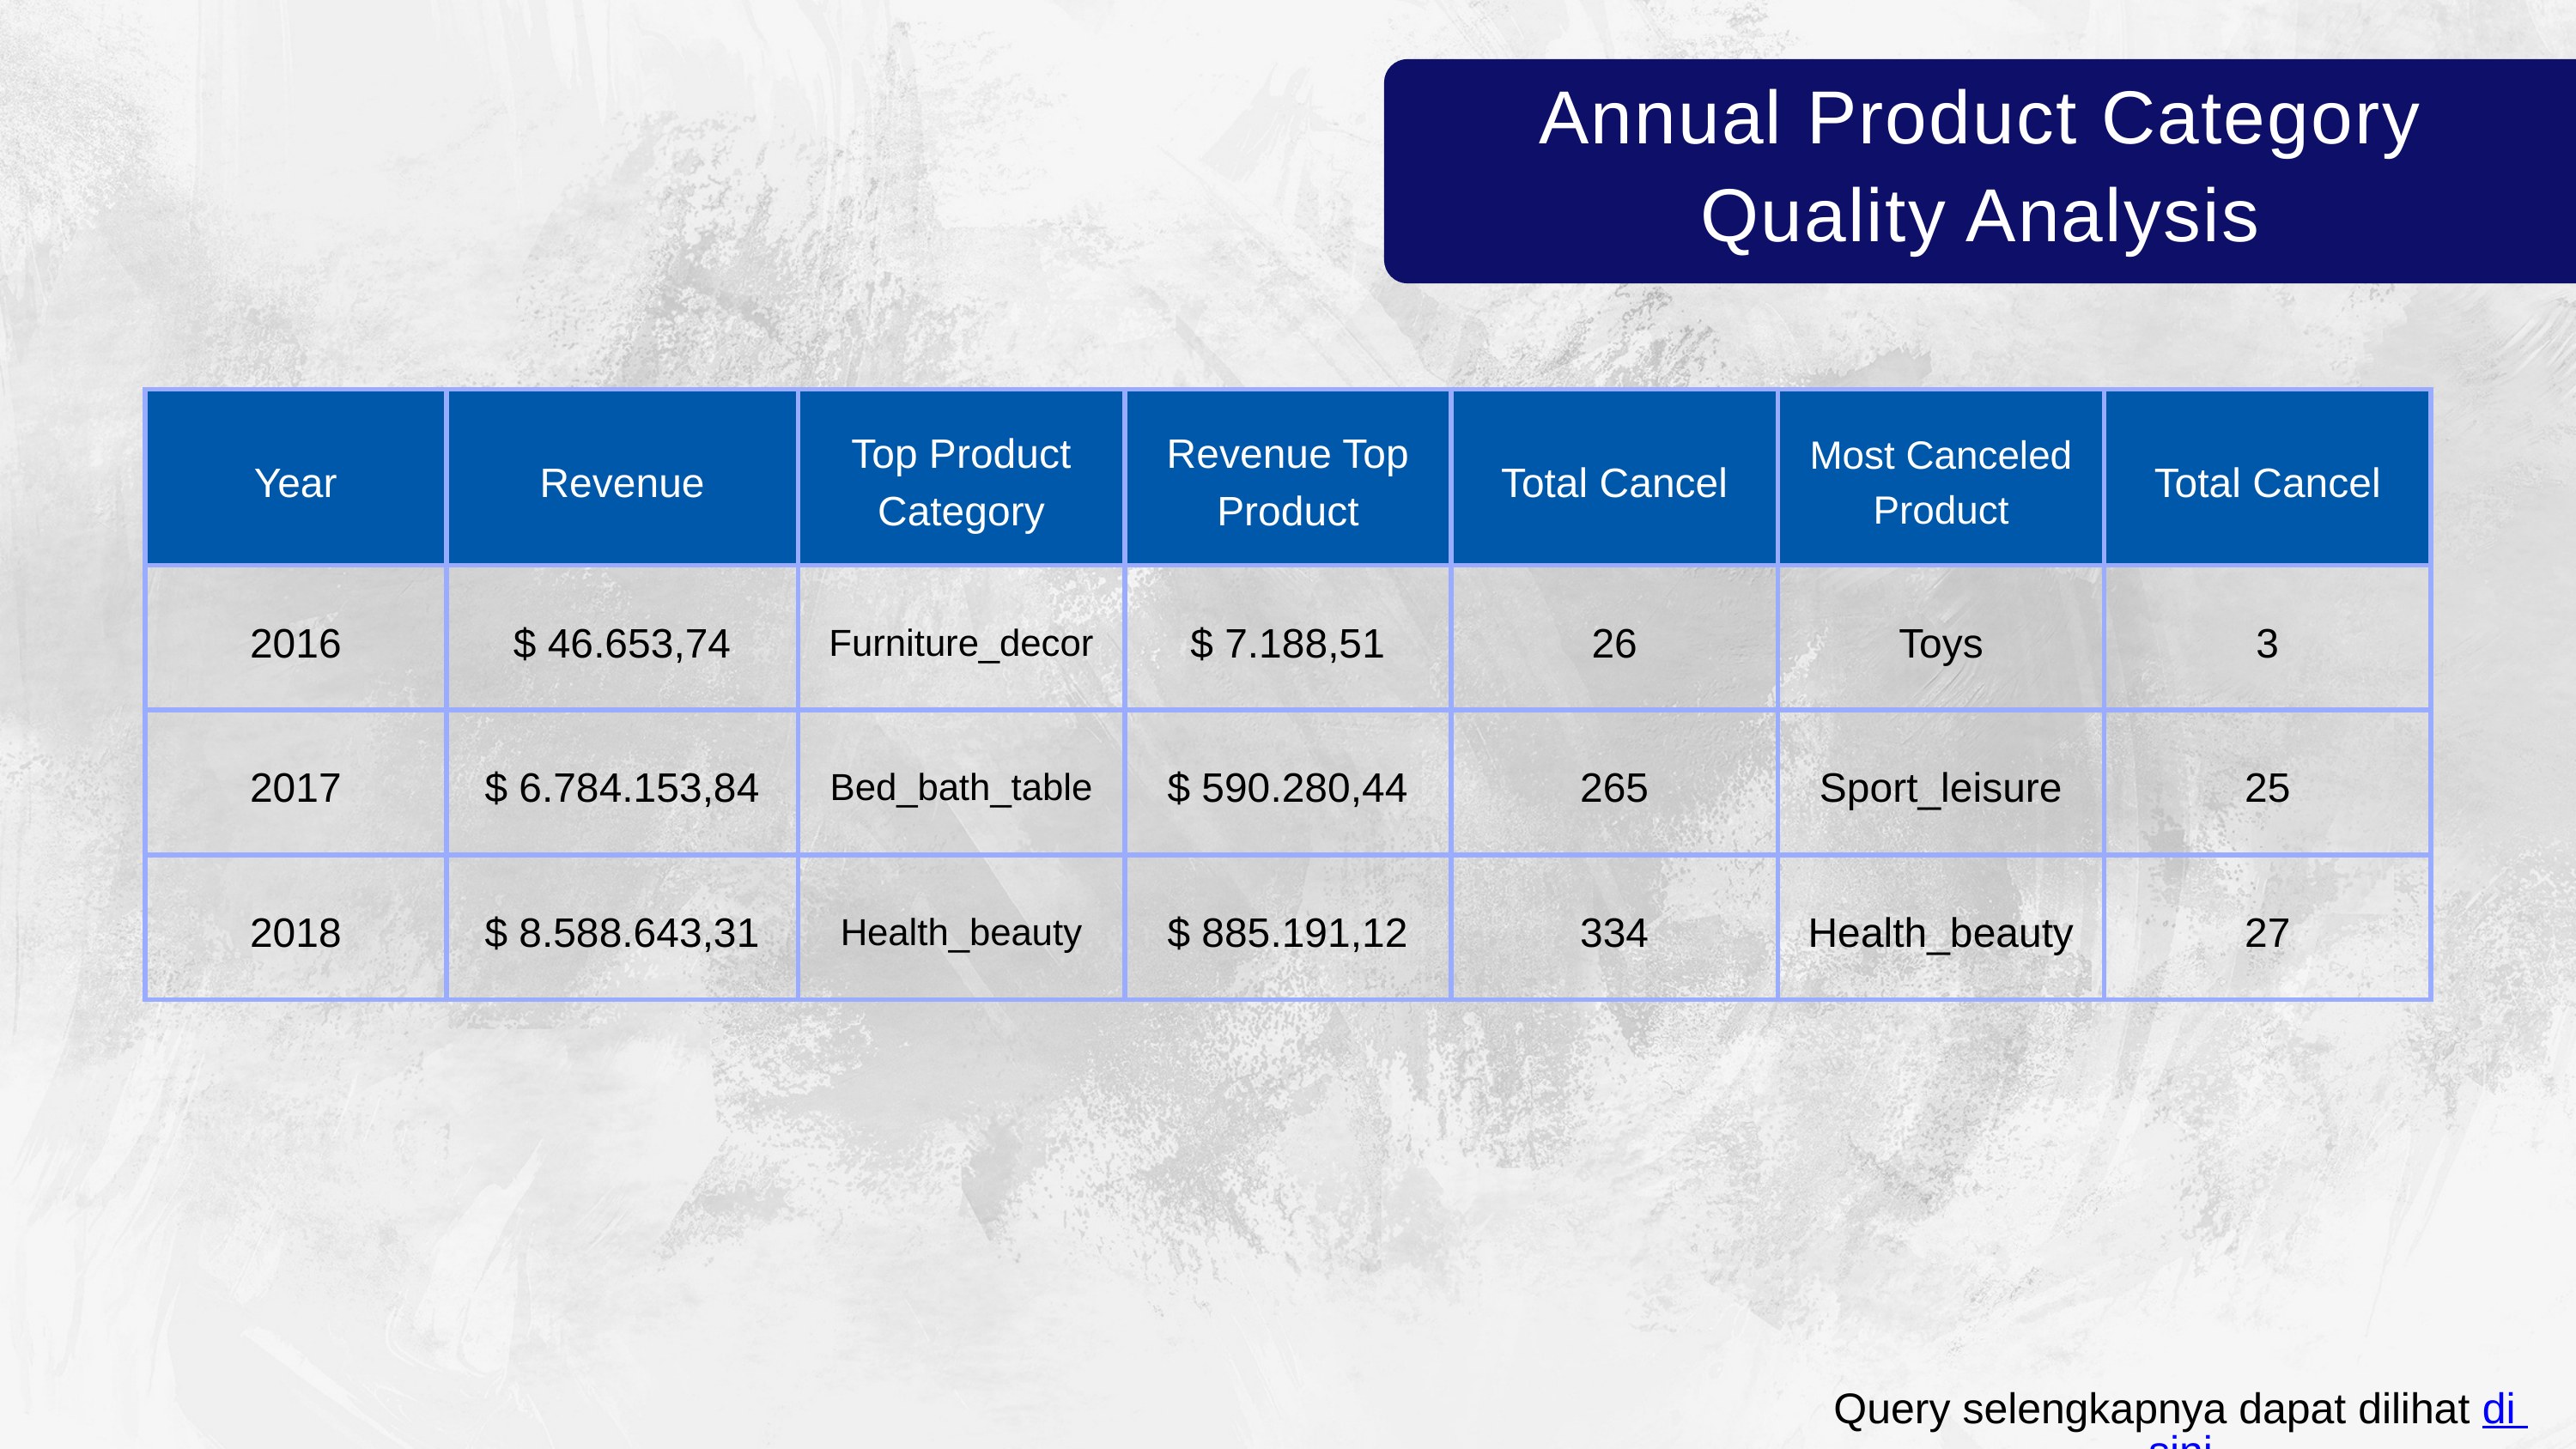

Annual Product Category
Quality Analysis

| Year | Revenue | Top Product Category | Revenue Top Product | Total Cancel | Most Canceled Product | Total Cancel |
| --- | --- | --- | --- | --- | --- | --- |
| 2016 | $ 46.653,74 | Furniture\_decor | $ 7.188,51 | 26 | Toys | 3 |
| 2017 | $ 6.784.153,84 | Bed\_bath\_table | $ 590.280,44 | 265 | Sport\_leisure | 25 |
| 2018 | $ 8.588.643,31 | Health\_beauty | $ 885.191,12 | 334 | Health\_beauty | 27 |
Query selengkapnya dapat dilihat di sini